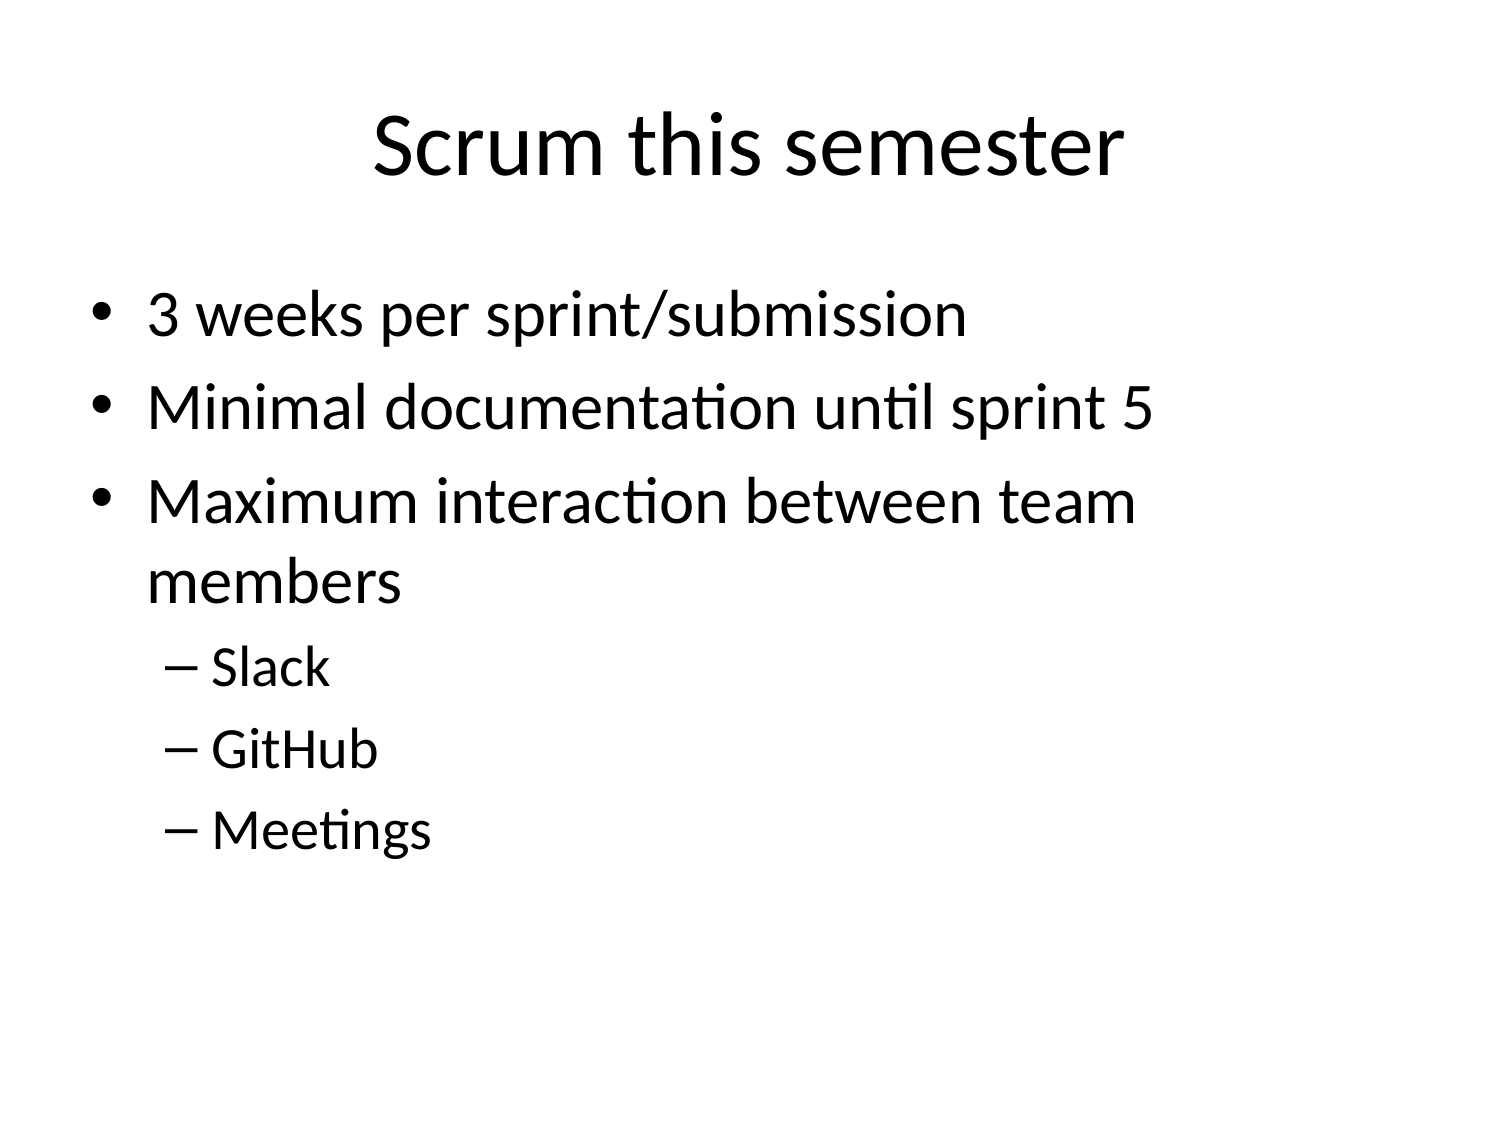

# Scrum this semester
3 weeks per sprint/submission
Minimal documentation until sprint 5
Maximum interaction between team members
Slack
GitHub
Meetings